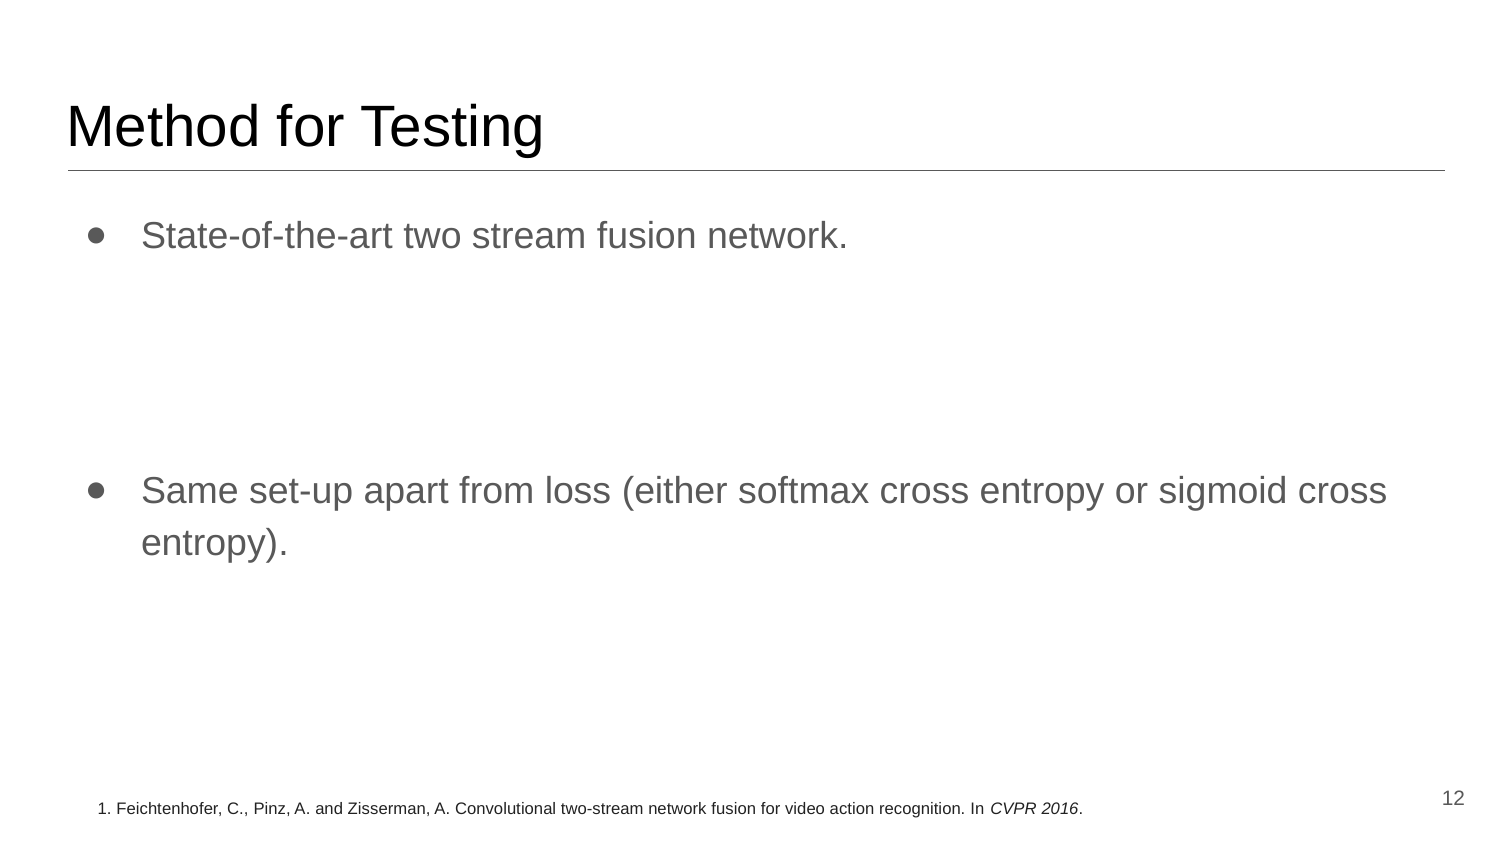

# Method for Testing
State-of-the-art two stream fusion network.

Same set-up apart from loss (either softmax cross entropy or sigmoid cross entropy).
12
1. Feichtenhofer, C., Pinz, A. and Zisserman, A. Convolutional two-stream network fusion for video action recognition. In CVPR 2016.